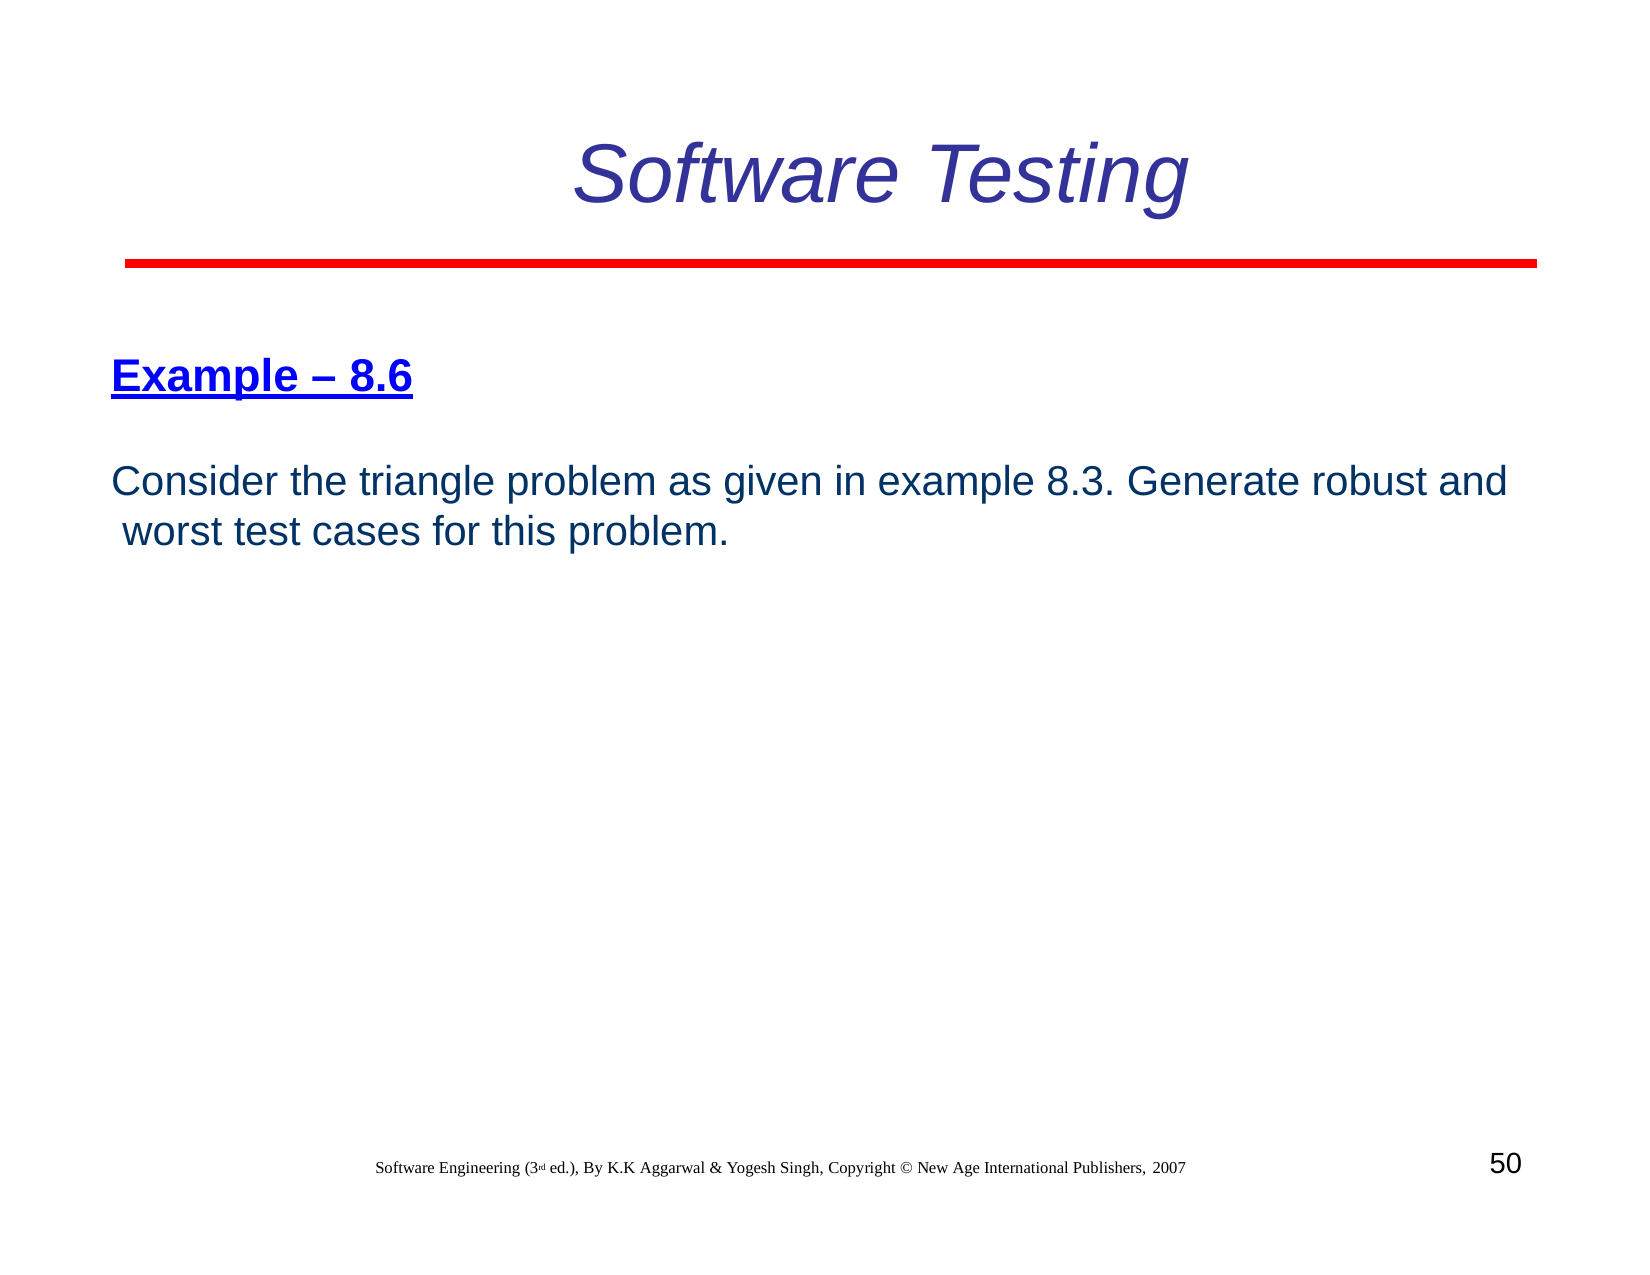

# Software Testing

Example – 8.6

Consider the triangle problem as given in example 8.3. Generate robust and  worst test cases for this problem.
50
Software Engineering (3rd  ed.), By K.K Aggarwal & Yogesh Singh, Copyright © New Age International Publishers, 2007